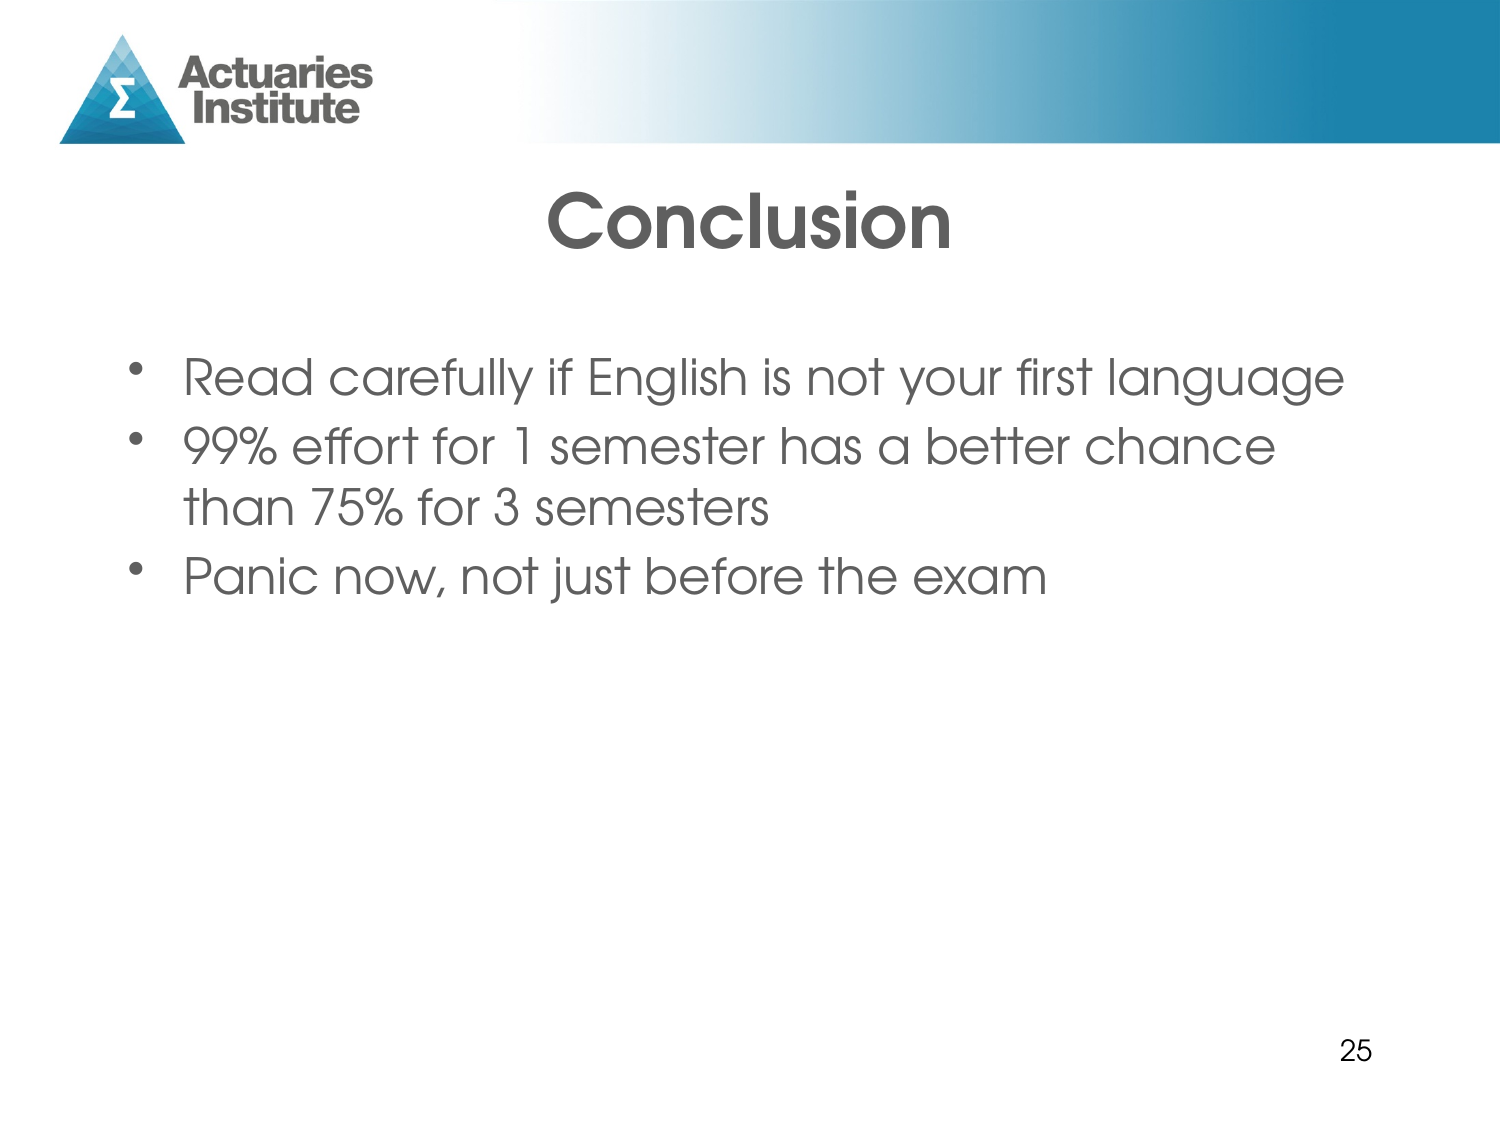

# Conclusion
Read carefully if English is not your first language
99% effort for 1 semester has a better chance than 75% for 3 semesters
Panic now, not just before the exam

25